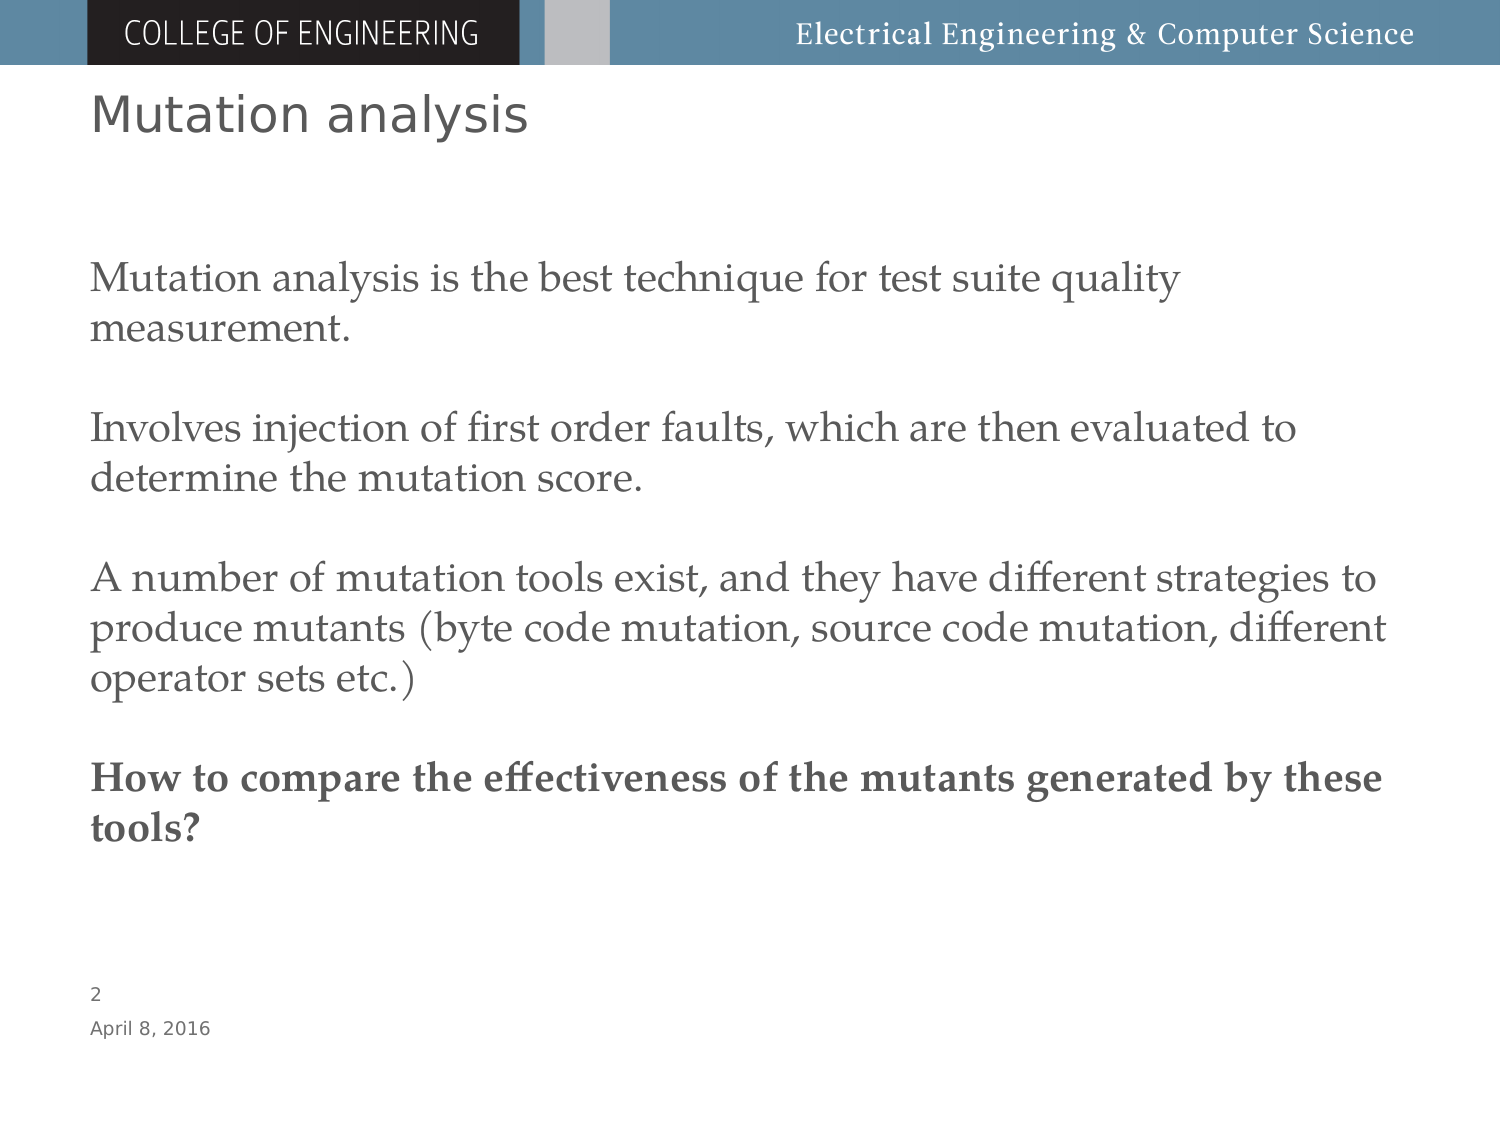

Mutation analysis
# Mutation analysis is the best technique for test suite quality measurement. Involves injection of first order faults, which are then evaluated to determine the mutation score. A number of mutation tools exist, and they have different strategies to produce mutants (byte code mutation, source code mutation, different operator sets etc.) How to compare the effectiveness of the mutants generated by these tools?
2
April 8, 2016